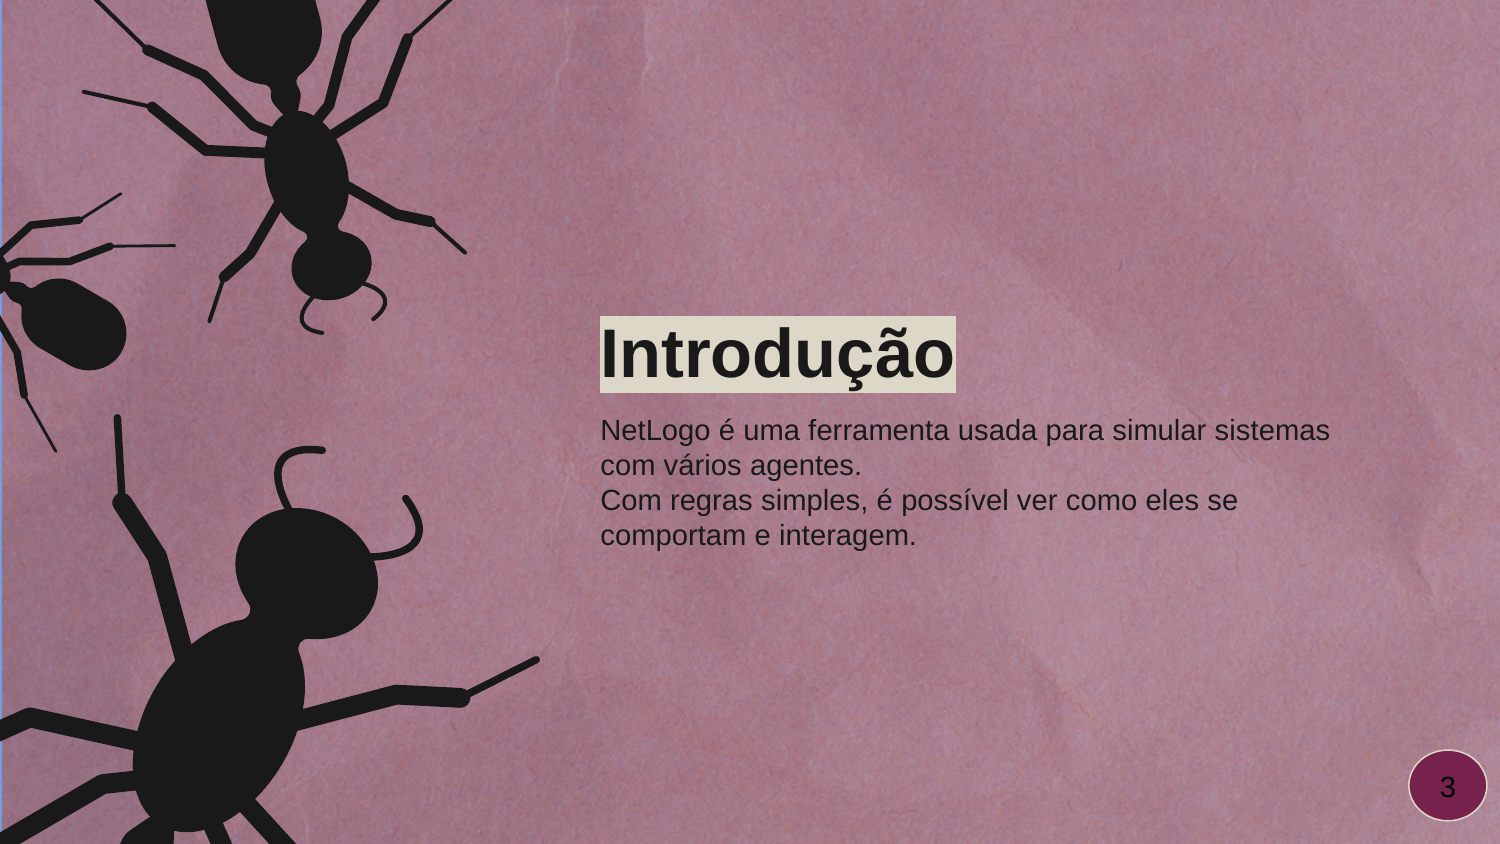

# Introdução
NetLogo é uma ferramenta usada para simular sistemas com vários agentes.
Com regras simples, é possível ver como eles se comportam e interagem.

3